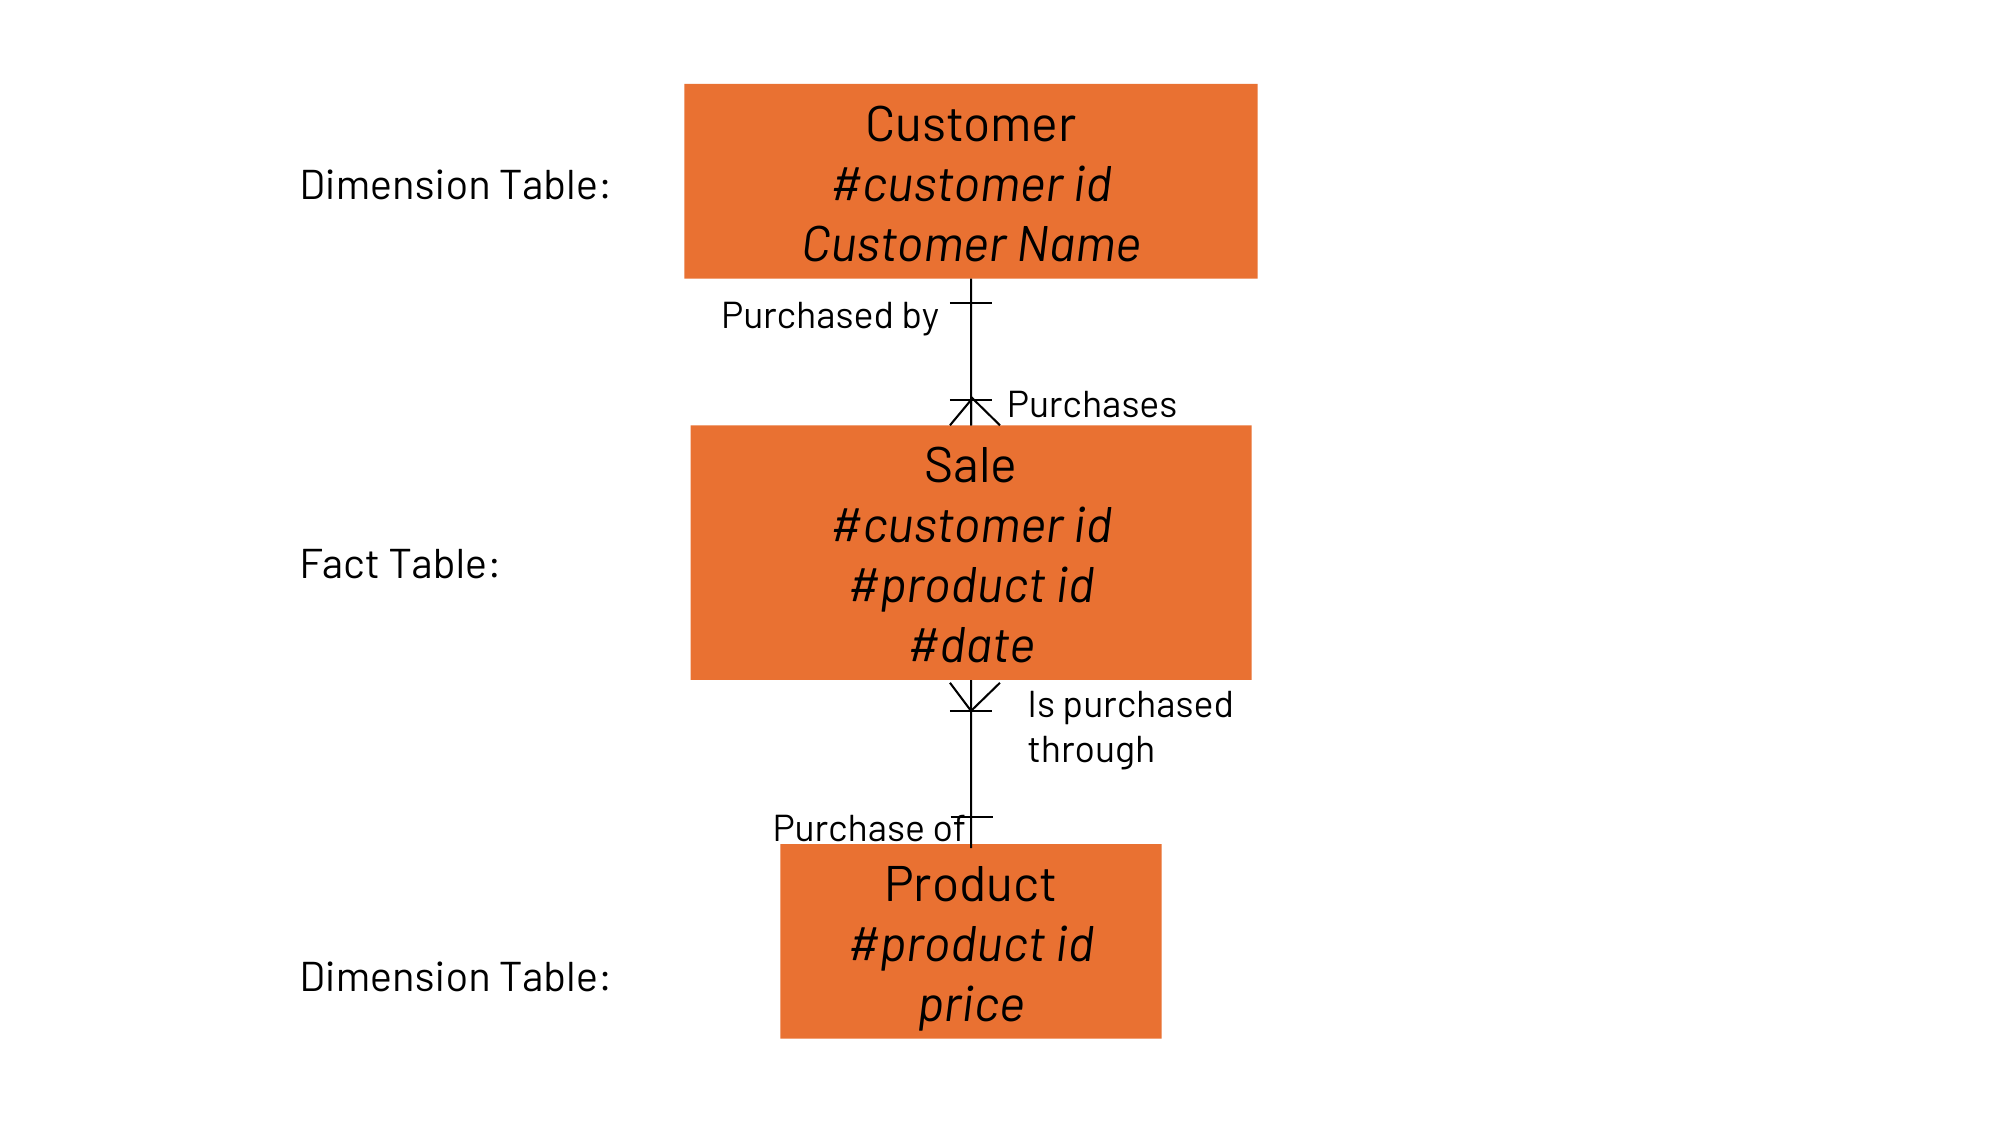

Customer
#customer id
Customer Name
Dimension Table:
Purchased by
Purchases
Sale
#customer id
#product id
#date
Fact Table:
Is purchased through
Purchase of
Product
#product id
price
Dimension Table: